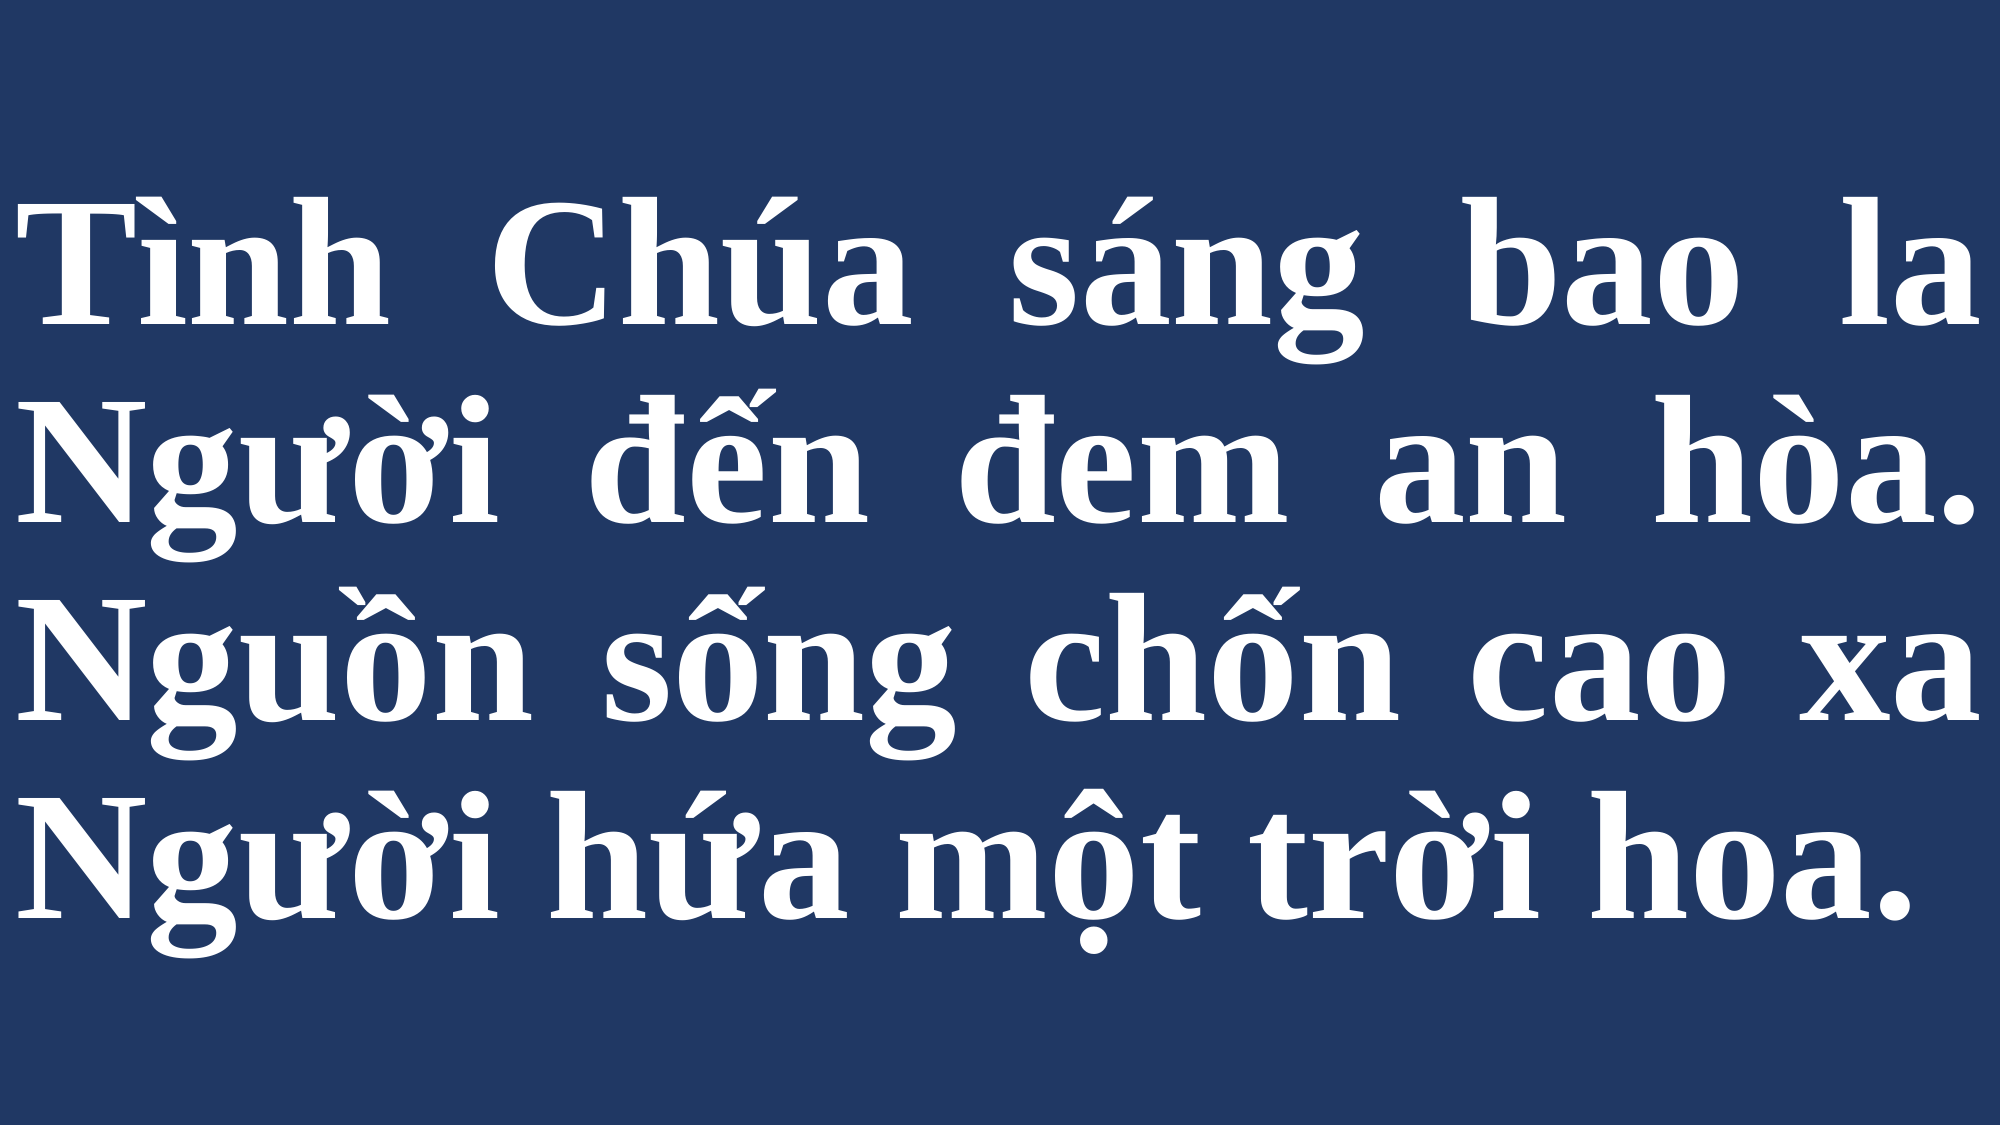

# Tình Chúa sáng bao la Người đến đem an hòa. Nguồn sống chốn cao xa Người hứa một trời hoa.